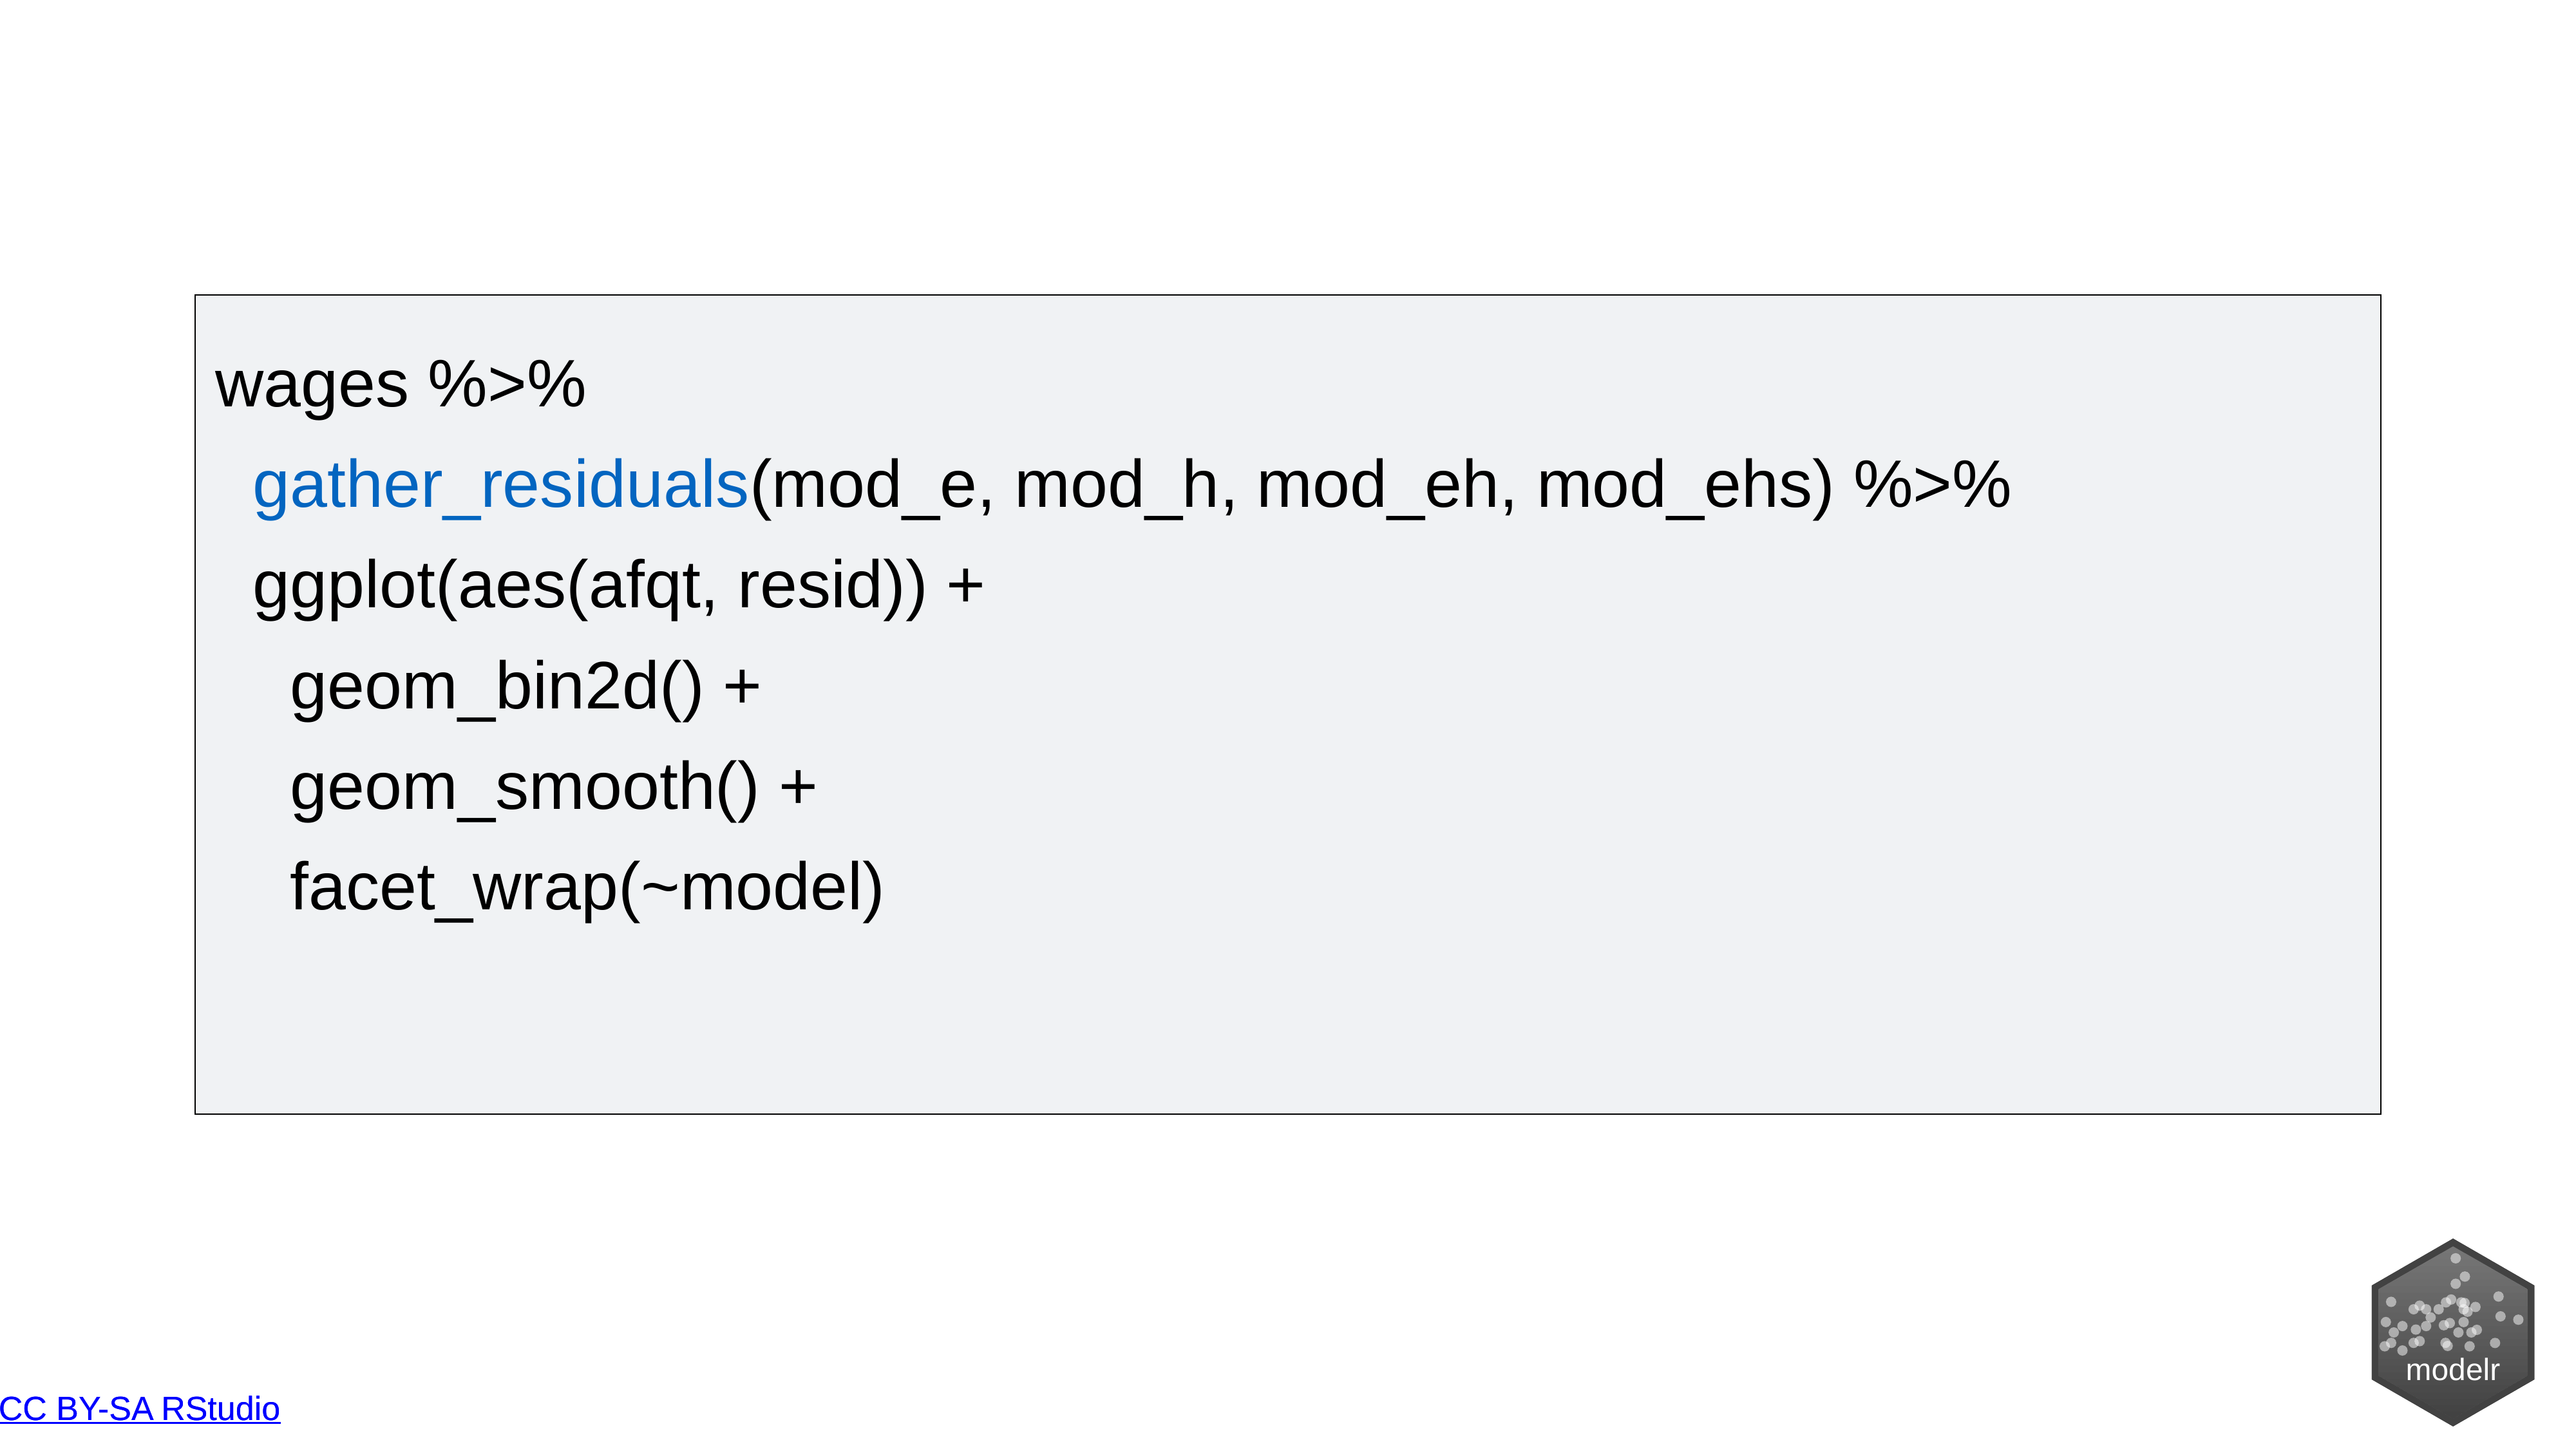

wages %>%
  gather_residuals(mod_e, mod_h, mod_eh, mod_ehs) %>%
  ggplot(aes(afqt, resid)) +
    geom_bin2d() +
    geom_smooth() +
    facet_wrap(~model)

modelr
CC BY-SA RStudio